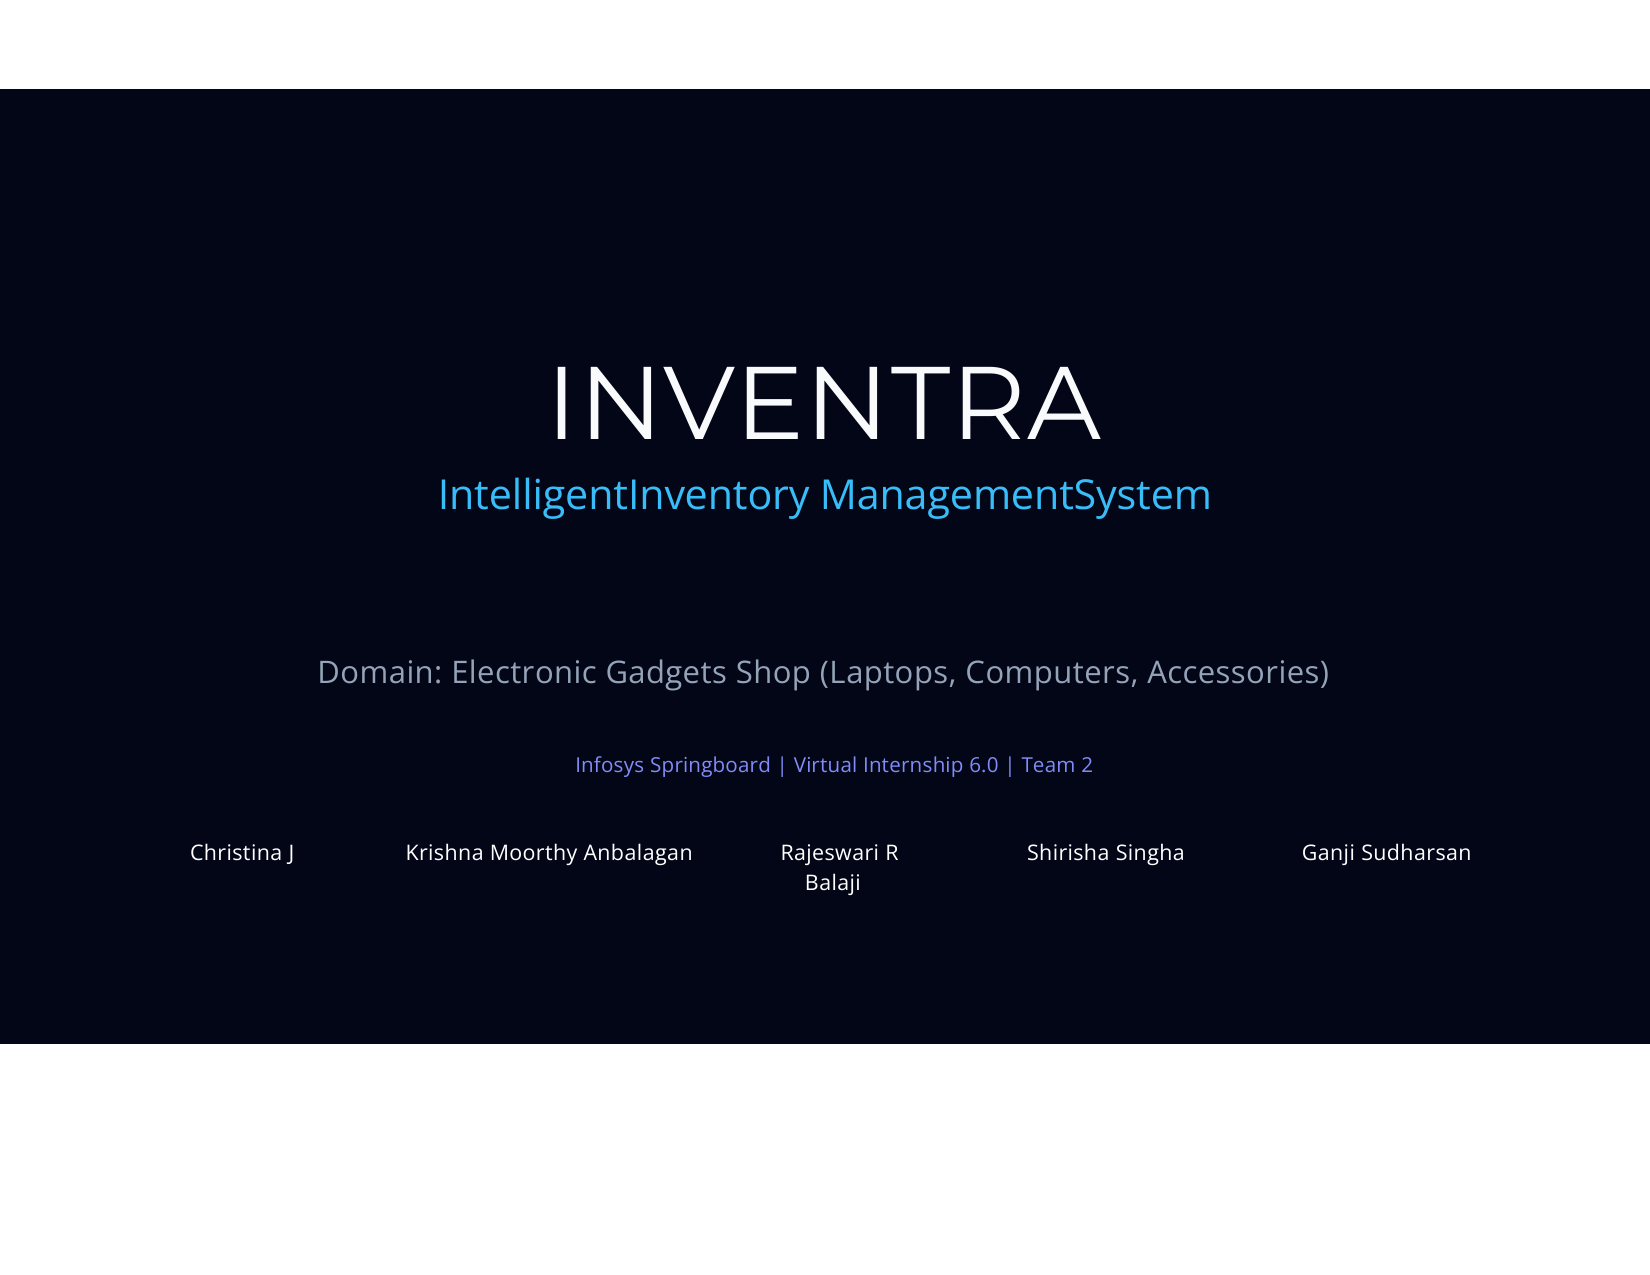

INVENTRA
IntelligentInventory ManagementSystem

Domain: Electronic Gadgets Shop (Laptops, Computers, Accessories)
Infosys Springboard | Virtual Internship 6.0 | Team 2
Christina J                   Krishna Moorthy Anbalagan               Rajeswari R                      Shirisha Singha                    Ganji Sudharsan Balaji